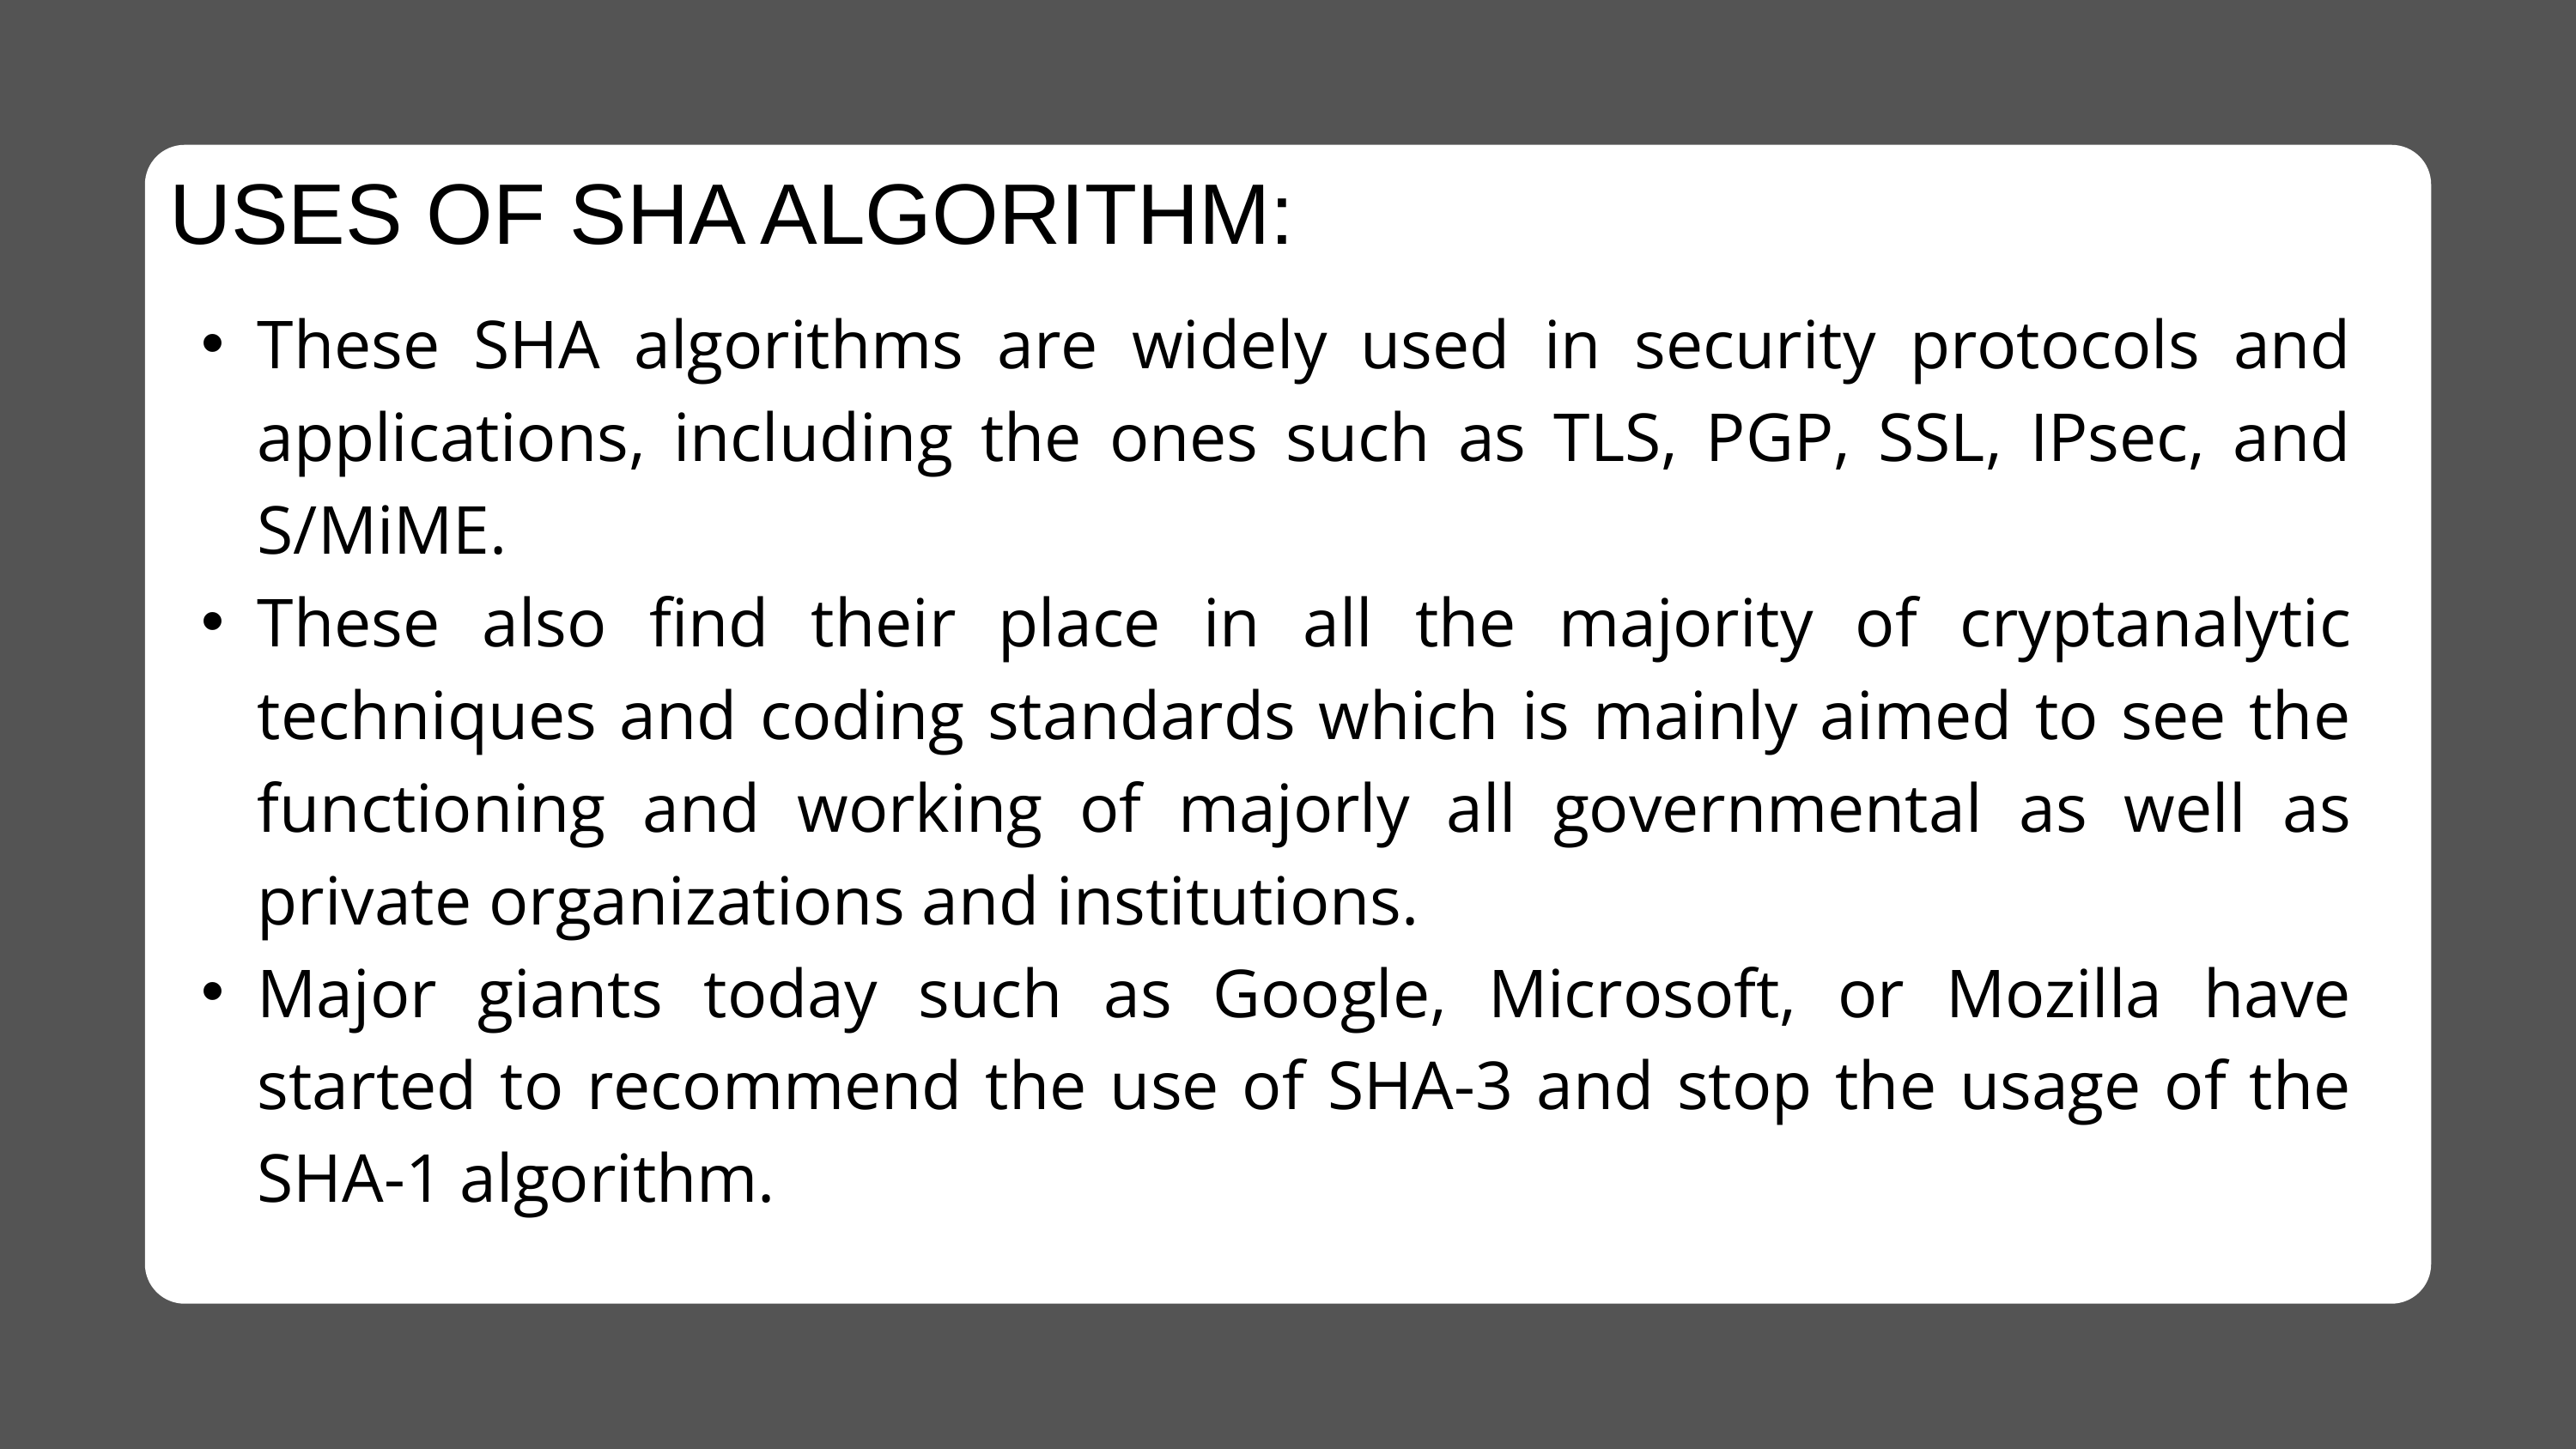

USES OF SHA ALGORITHM:

These SHA algorithms are widely used in security protocols and applications, including the ones such as TLS, PGP, SSL, IPsec, and S/MiME.
These also find their place in all the majority of cryptanalytic techniques and coding standards which is mainly aimed to see the functioning and working of majorly all governmental as well as private organizations and institutions.
Major giants today such as Google, Microsoft, or Mozilla have started to recommend the use of SHA-3 and stop the usage of the SHA-1 algorithm.